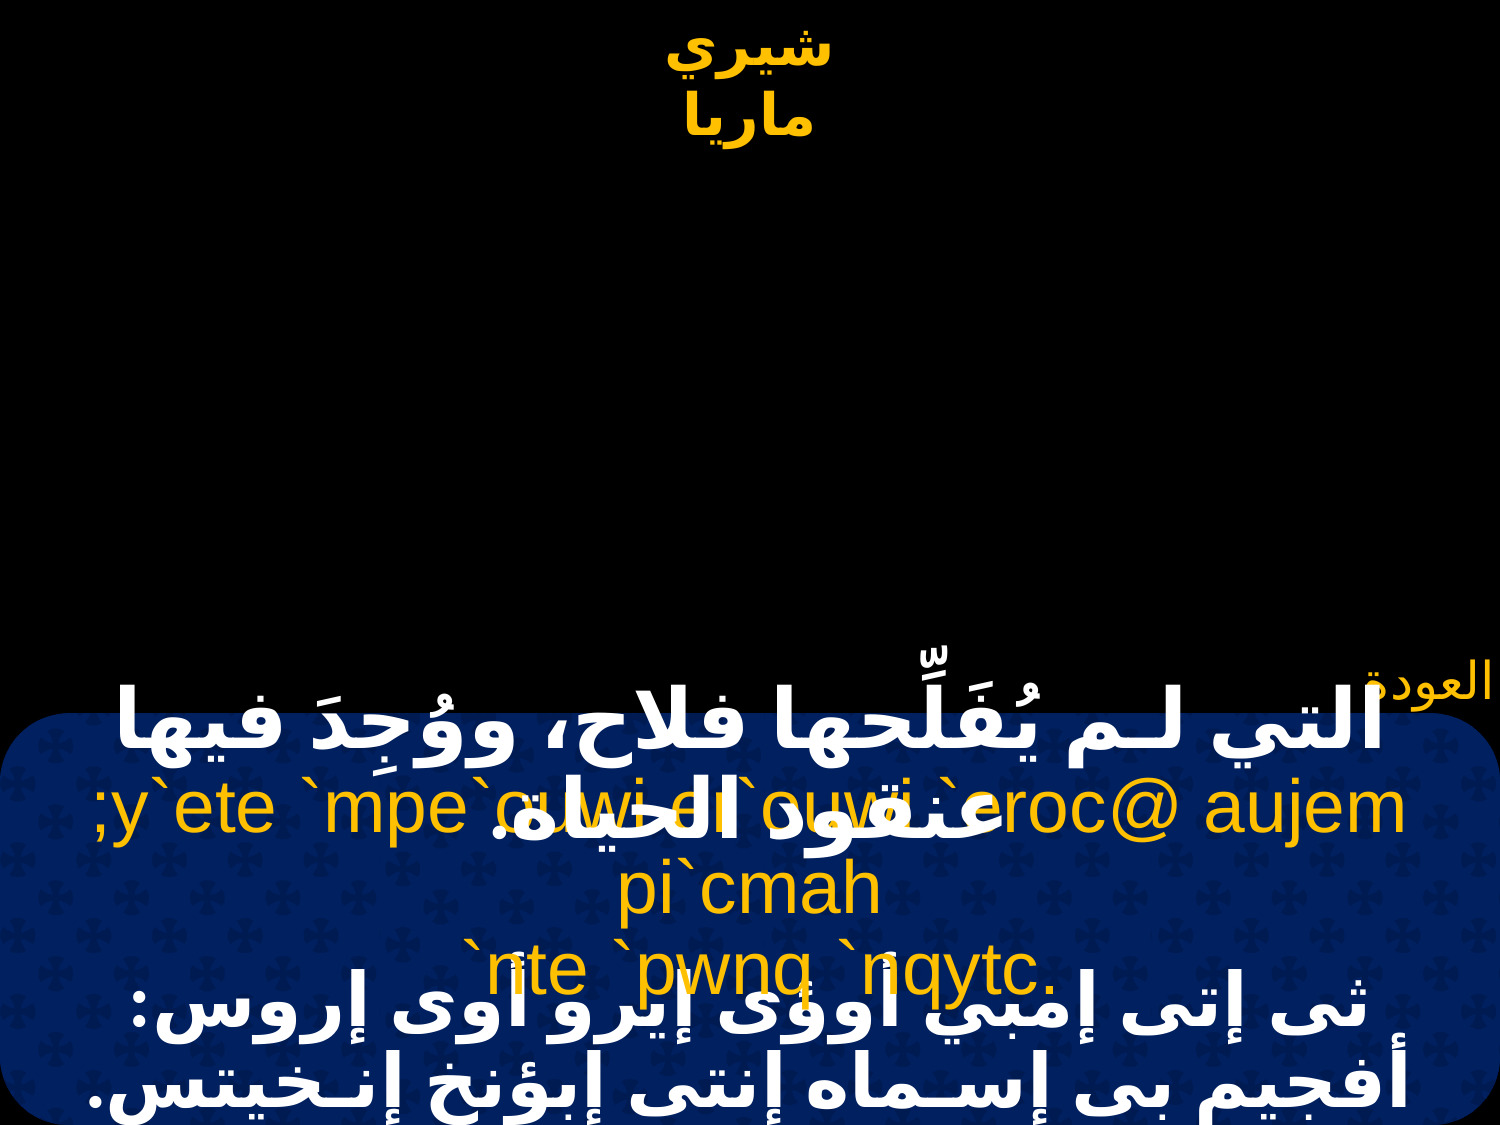

التي لـم يُفَلِّحها فلاح، ووُجِدَ فيها عنقود الحياة.
;y`ete `mpe`ouwi er`ouwi `eroc@ aujem pi`cmah
 `nte `pwnq `nqytc.
ثى إتى إمبي أوؤى إيرو أوى إروس: أفجيم بى إسـماه إنتى إبؤنخ إنـخيتس.